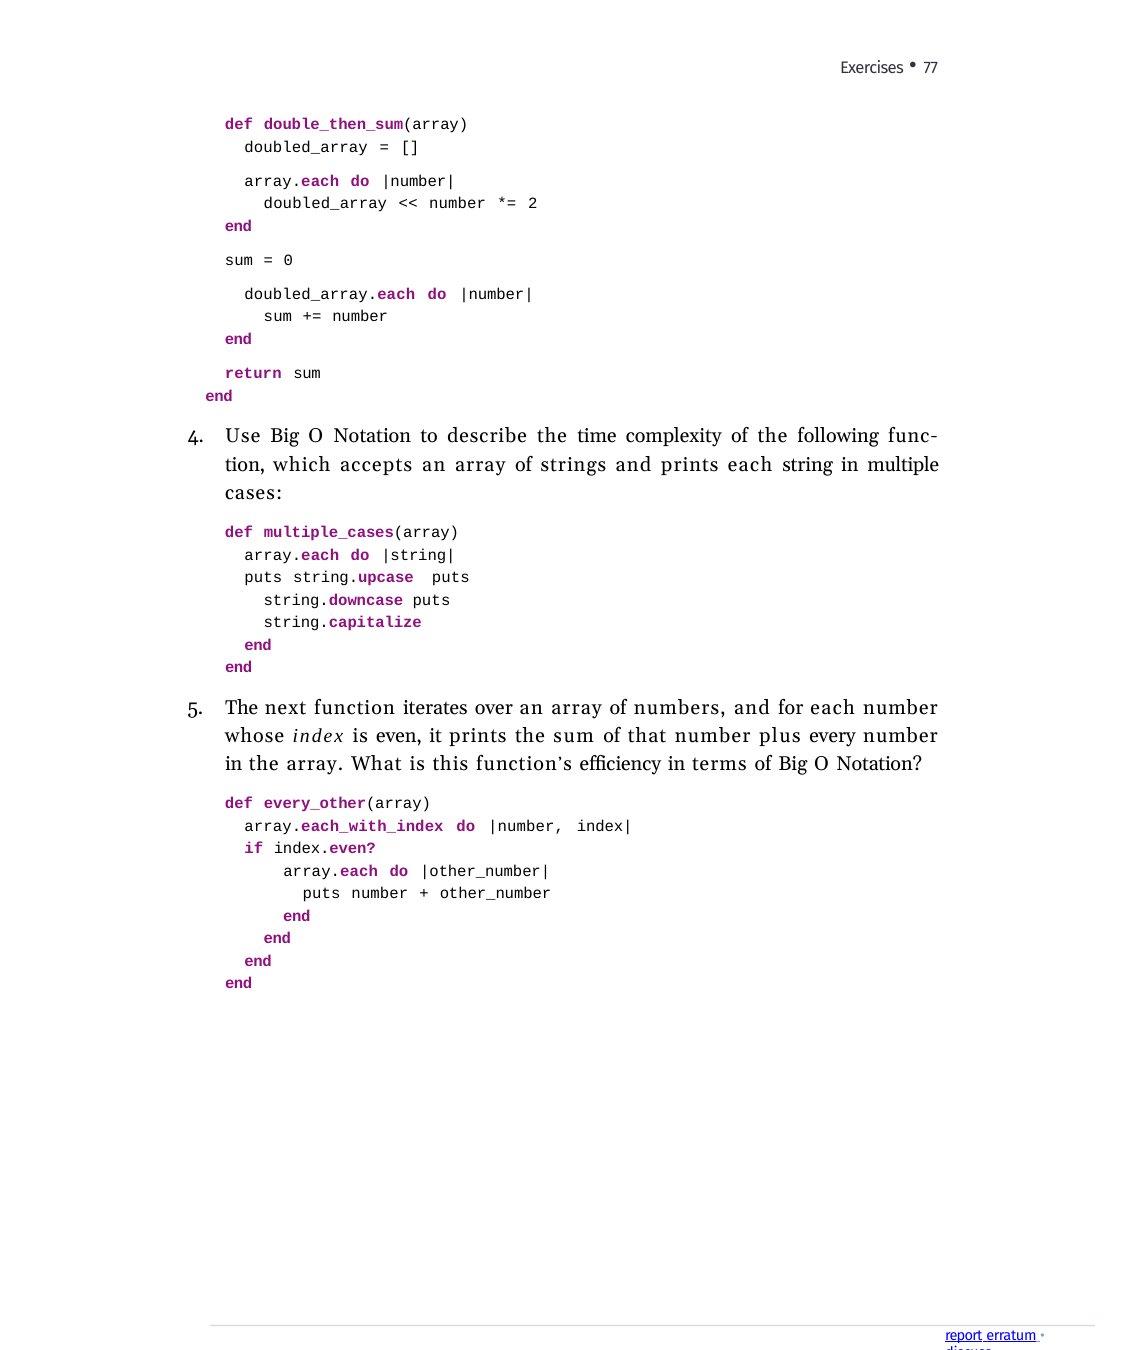

Exercises • 77
def double_then_sum(array) doubled_array = []
array.each do |number| doubled_array << number *= 2
end
sum = 0
doubled_array.each do |number| sum += number
end
return sum
end
Use Big O Notation to describe the time complexity of the following func- tion, which accepts an array of strings and prints each string in multiple cases:
def multiple_cases(array) array.each do |string|
puts string.upcase puts string.downcase puts string.capitalize
end end
The next function iterates over an array of numbers, and for each number whose index is even, it prints the sum of that number plus every number in the array. What is this function’s efficiency in terms of Big O Notation?
def every_other(array) array.each_with_index do |number, index|
if index.even?
array.each do |other_number| puts number + other_number
end end
end end
report erratum • discuss